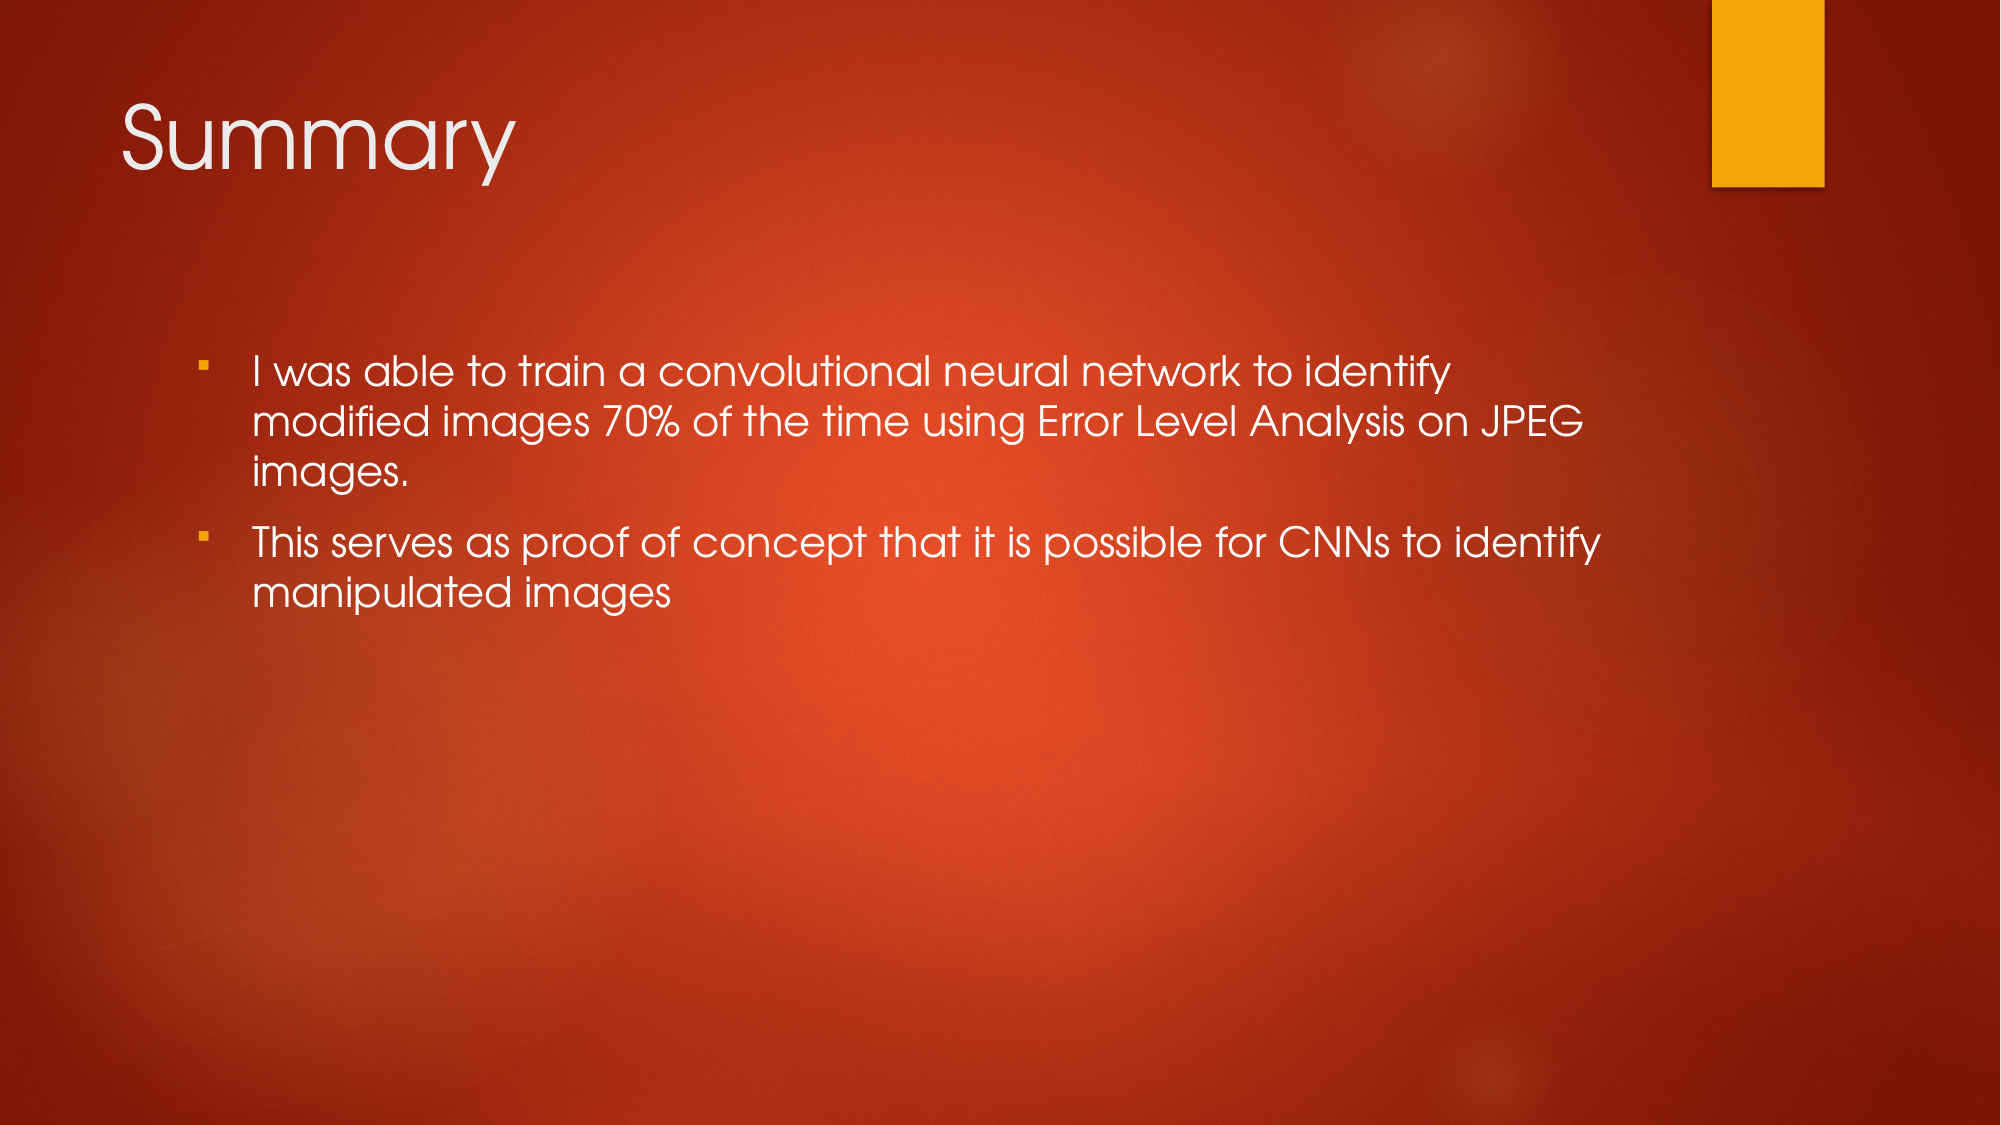

# Summary
I was able to train a convolutional neural network to identify modified images 70% of the time using Error Level Analysis on JPEG images.
This serves as proof of concept that it is possible for CNNs to identify manipulated images